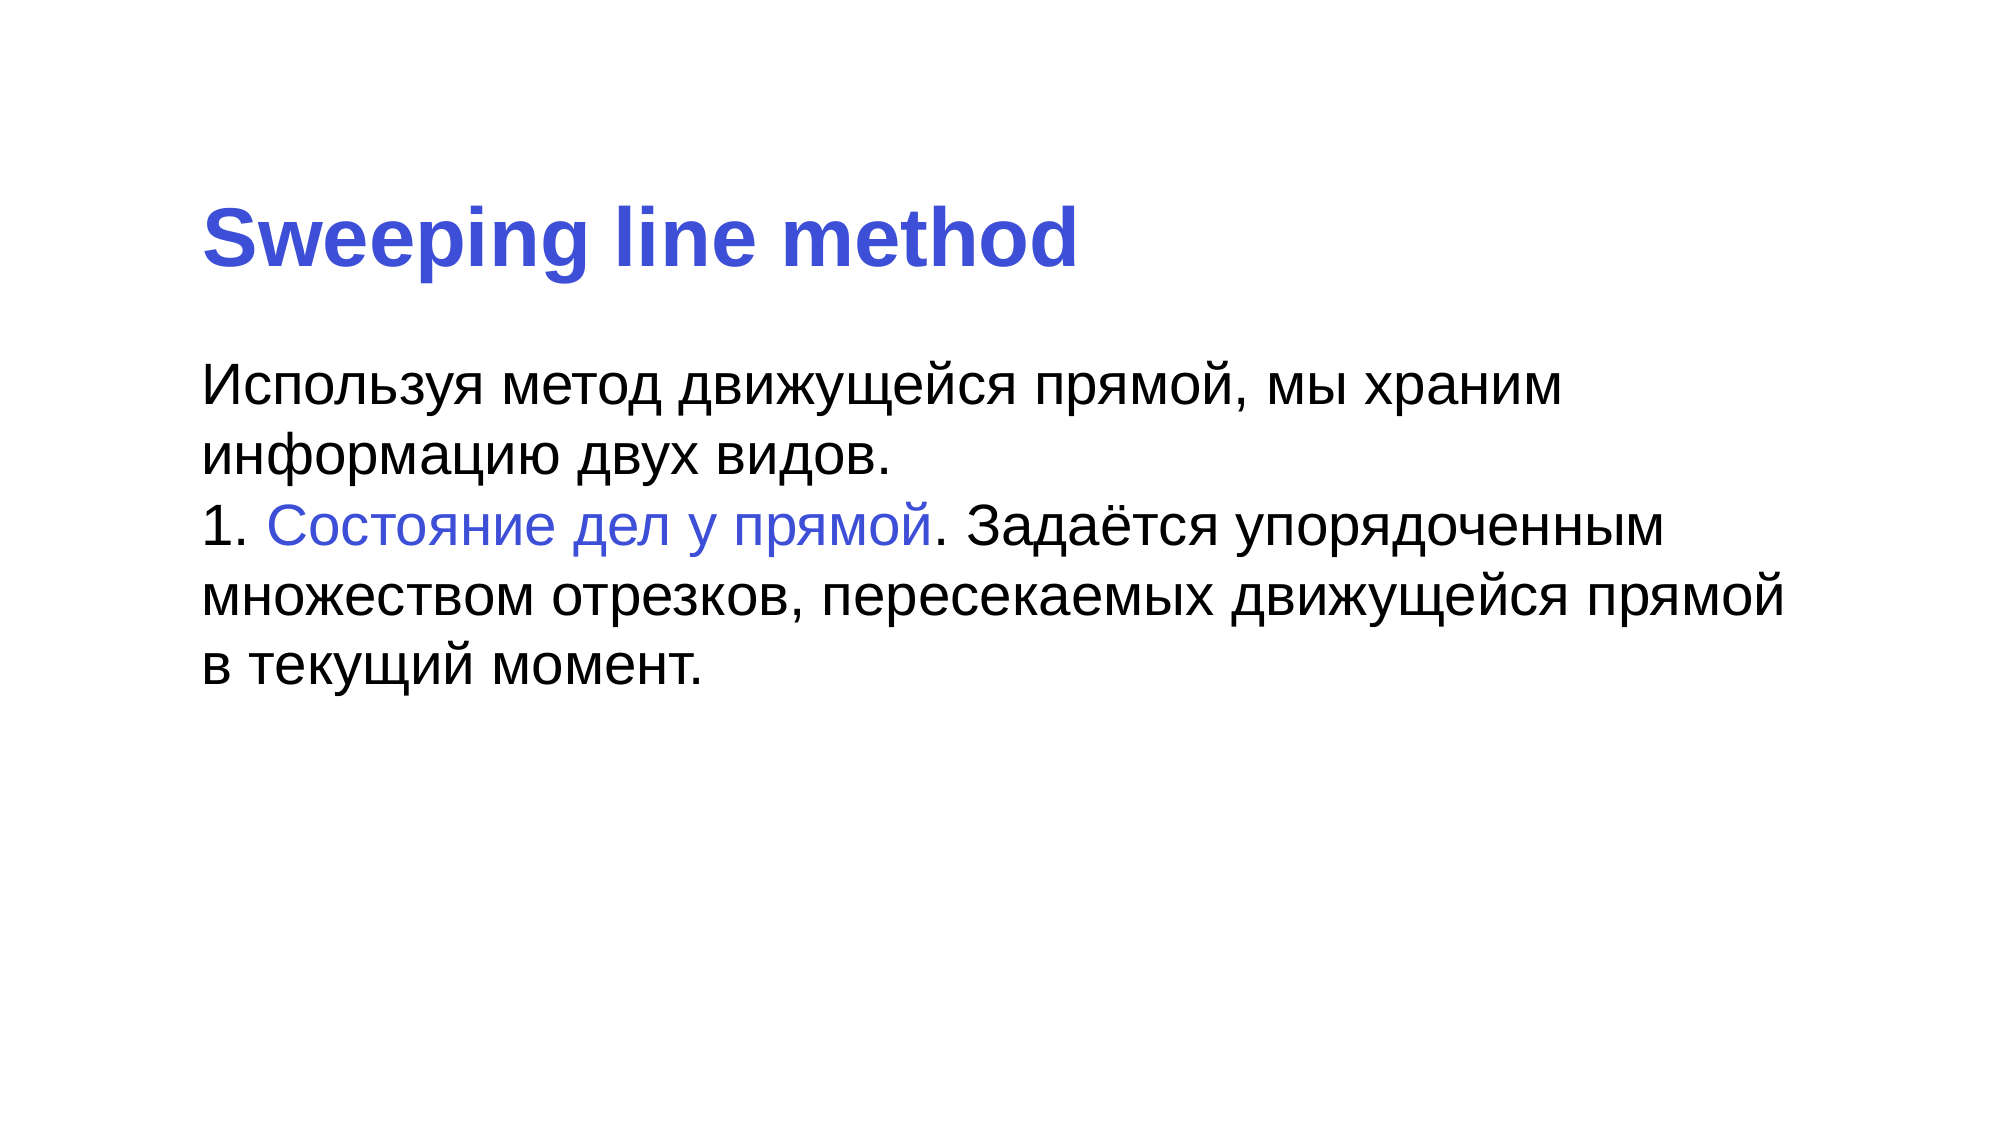

Sweeping line method
Используя метод движущейся прямой, мы храним информацию двух видов.
1. Состояние дел у прямой. Задаётся упорядоченным множеством отрезков, пересекаемых движущейся прямой
в текущий момент.